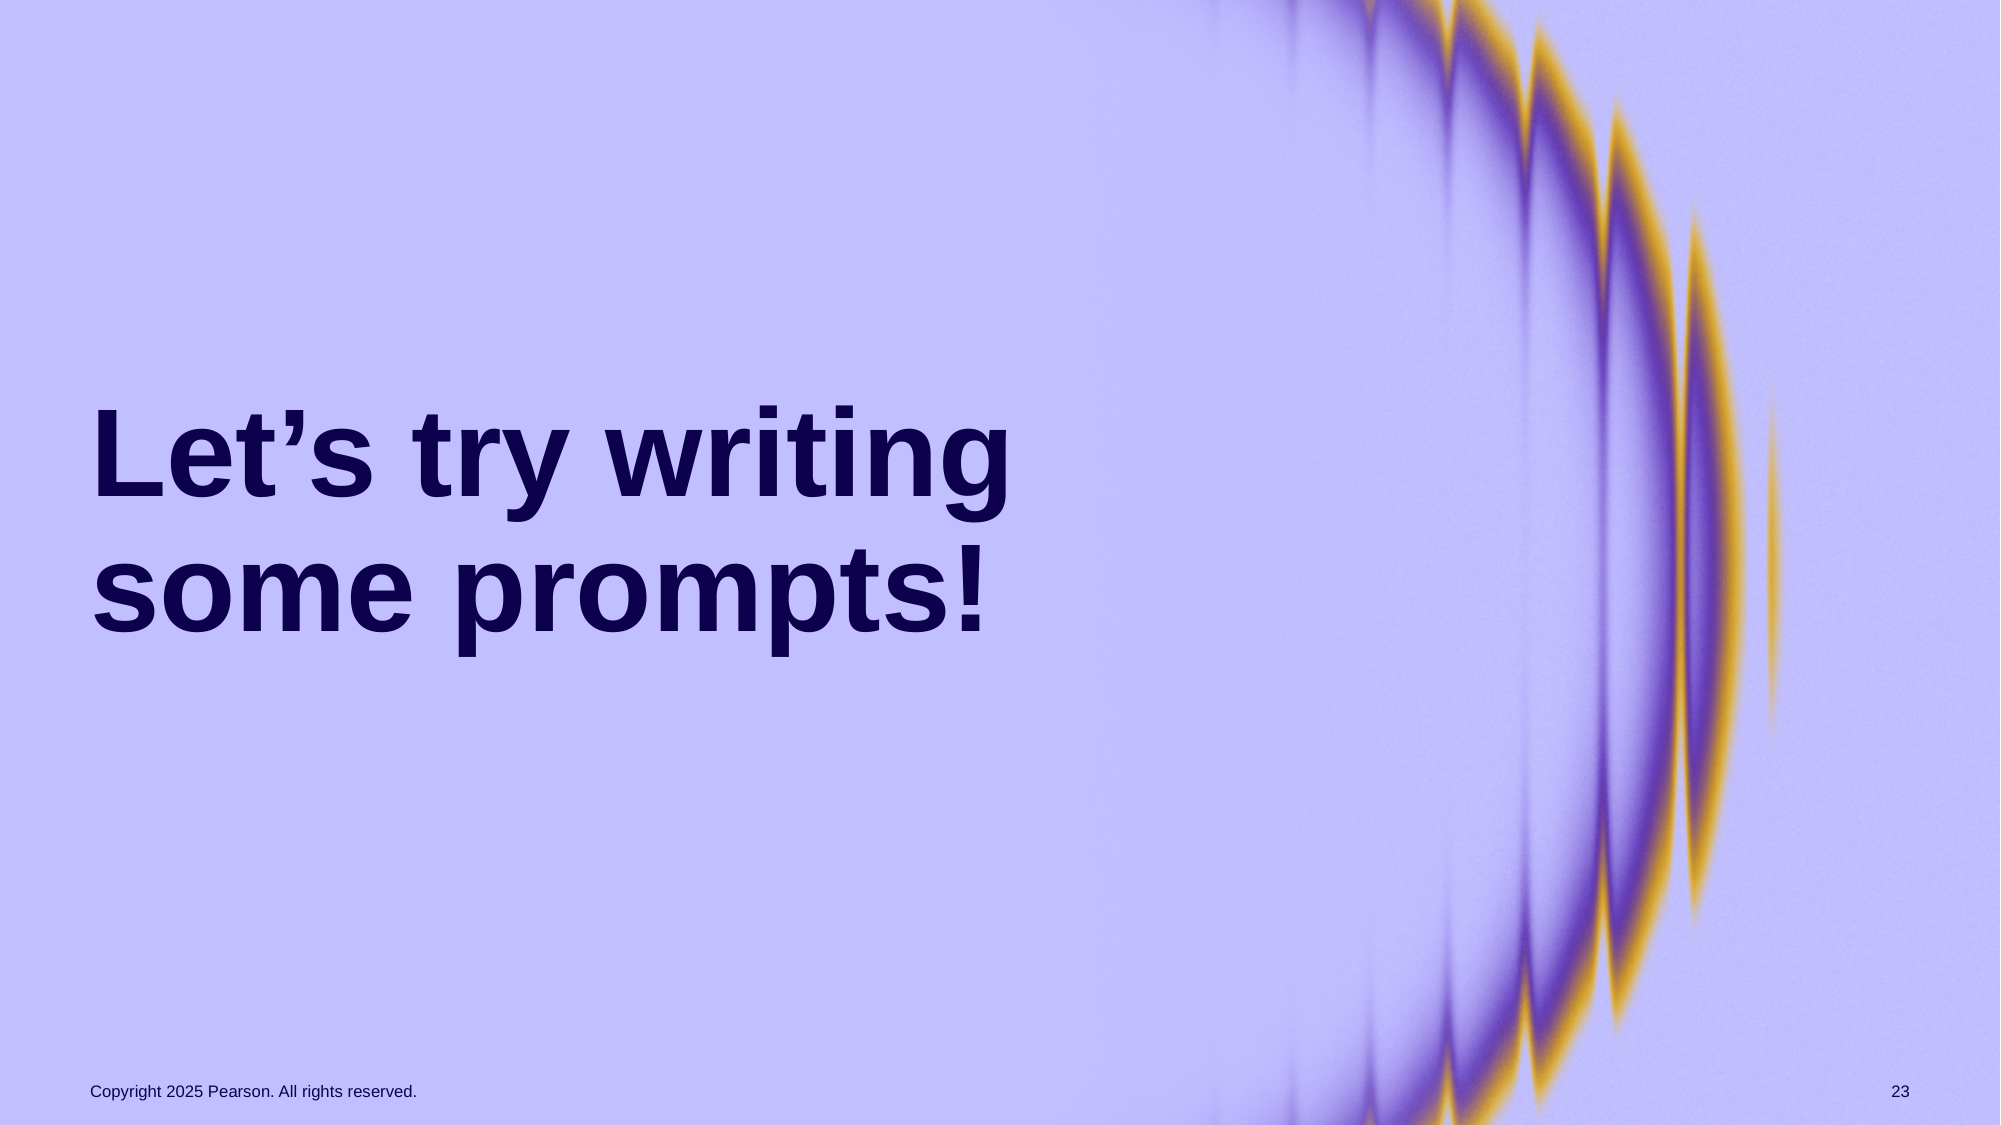

# Let’s try writing some prompts!

Copyright 2025 Pearson. All rights reserved.
23